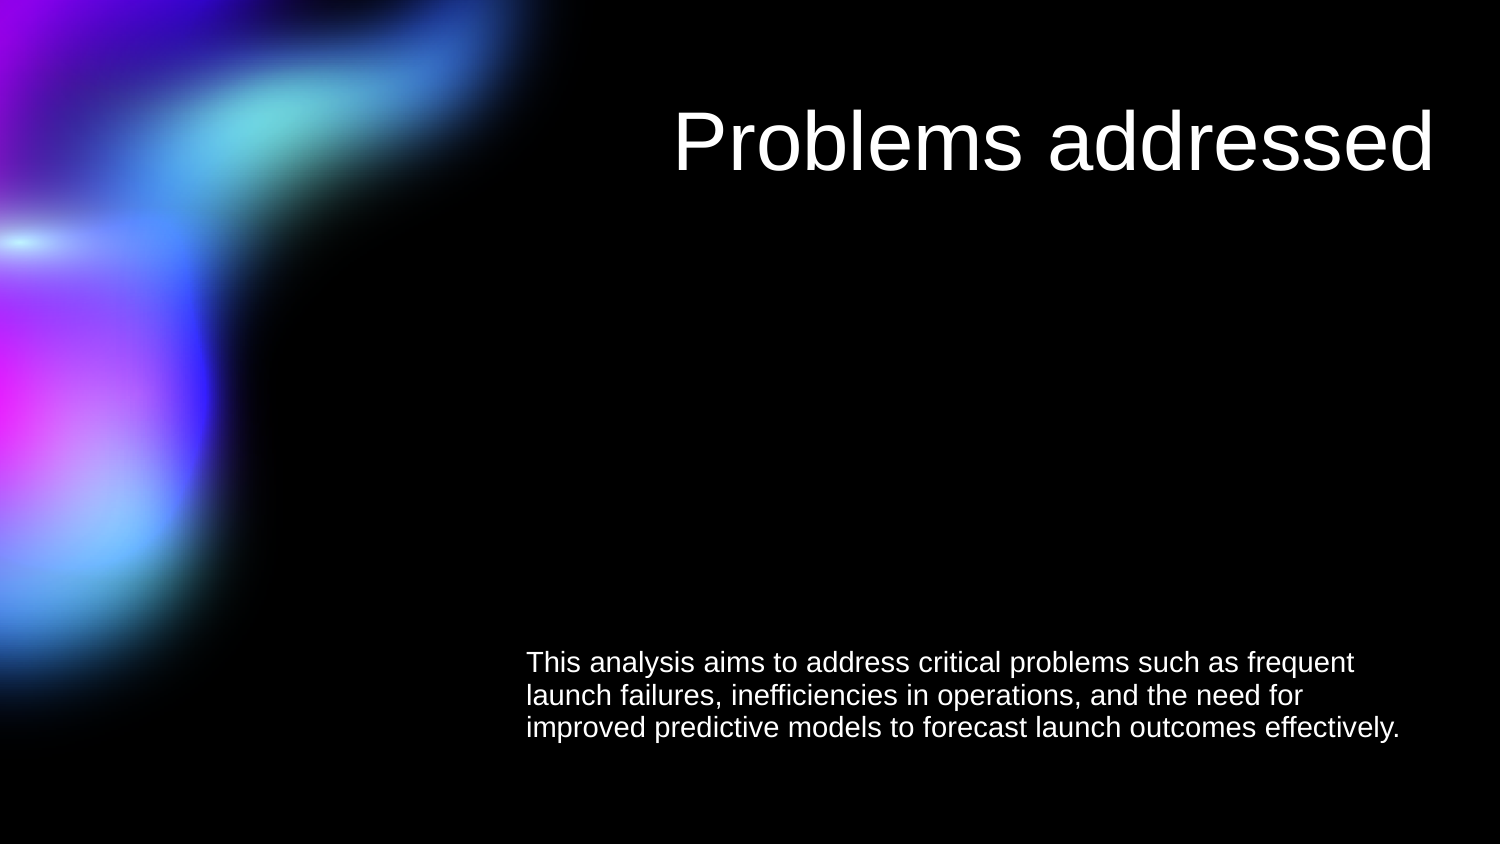

# Problems addressed
This analysis aims to address critical problems such as frequent launch failures, inefficiencies in operations, and the need for improved predictive models to forecast launch outcomes effectively.